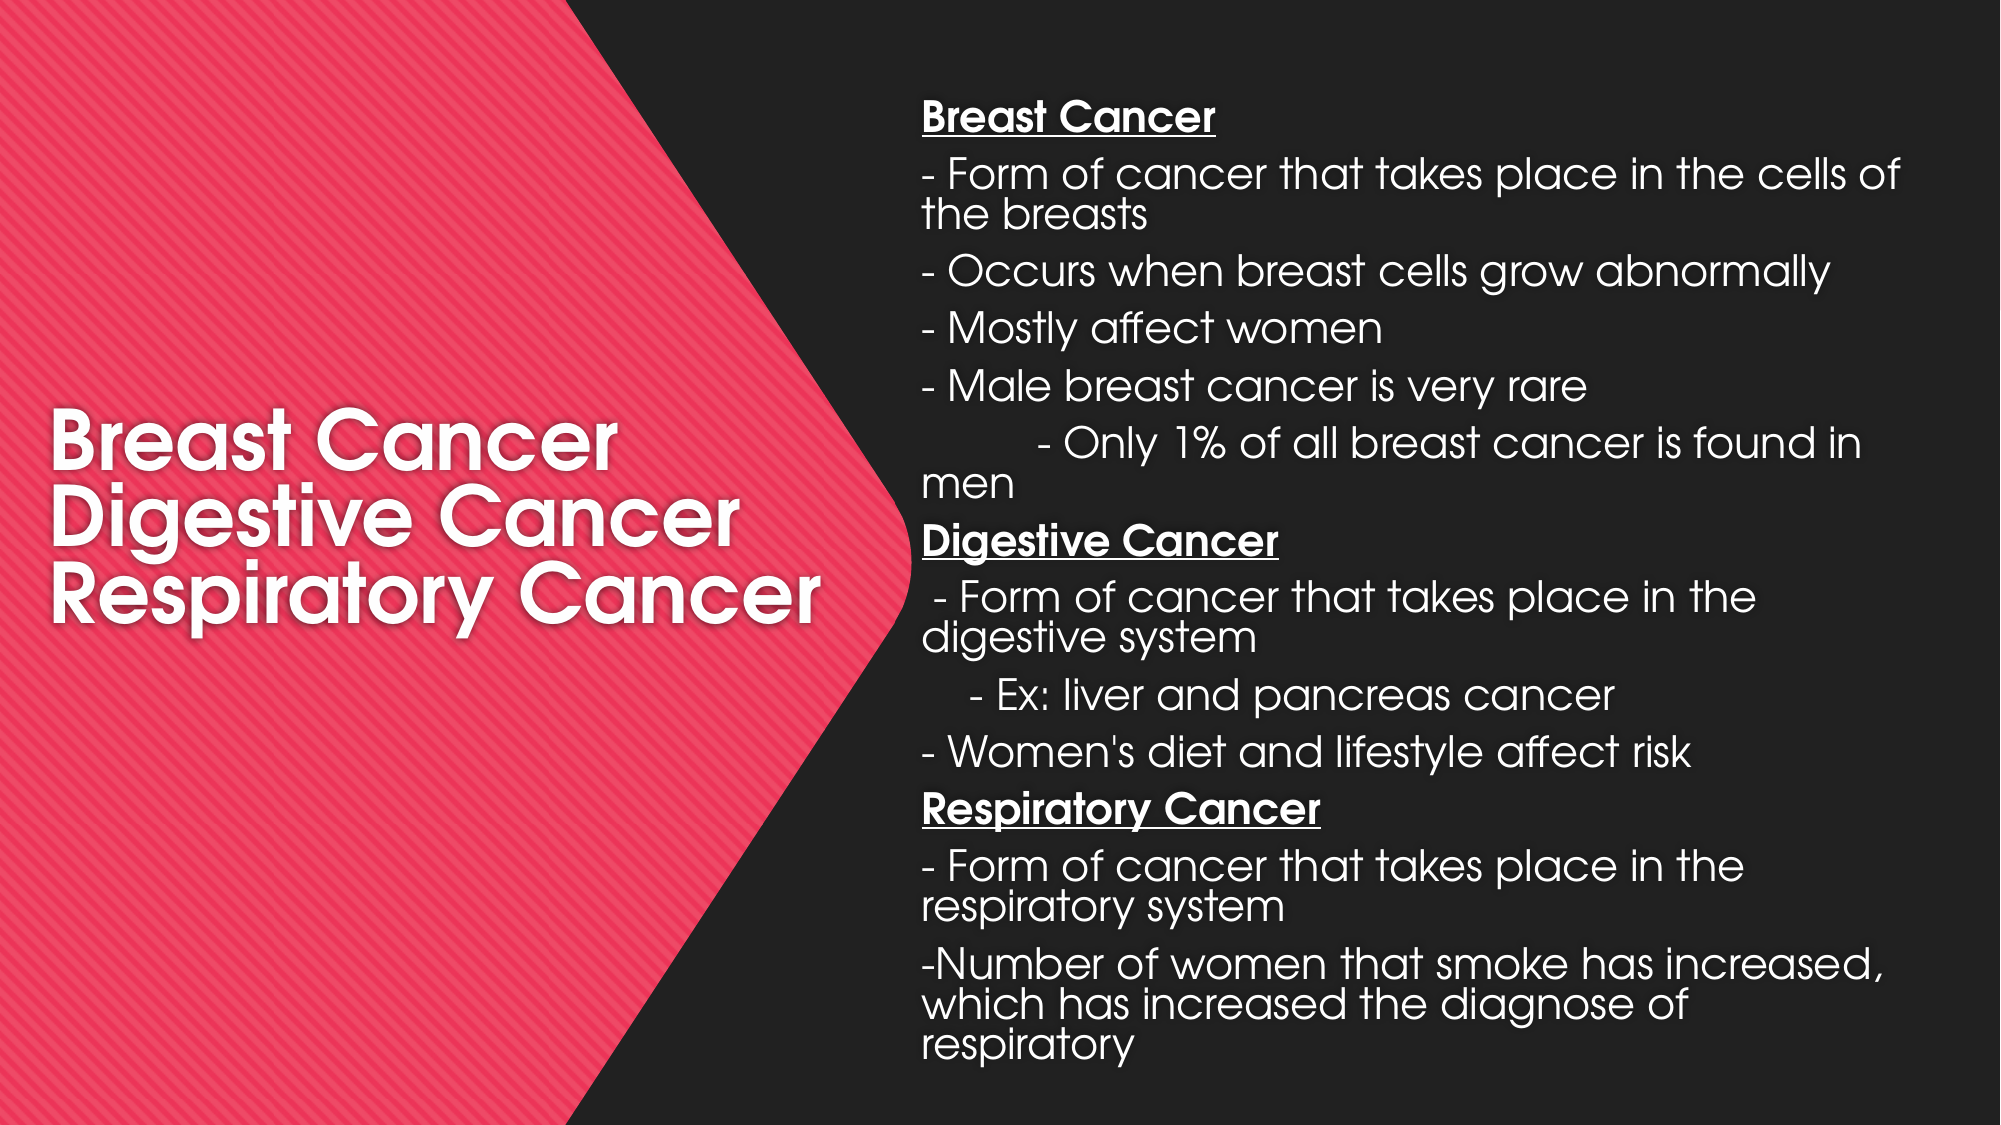

Breast Cancer
- Form of cancer that takes place in the cells of the breasts
- Occurs when breast cells grow abnormally
- Mostly affect women
- Male breast cancer is very rare
	 - Only 1% of all breast cancer is found in men
Digestive Cancer
 - Form of cancer that takes place in the digestive system
    - Ex: liver and pancreas cancer
- Women's diet and lifestyle affect risk
Respiratory Cancer
- Form of cancer that takes place in the respiratory system
-Number of women that smoke has increased, which has increased the diagnose of respiratory

# Breast Cancer Digestive Cancer Respiratory Cancer